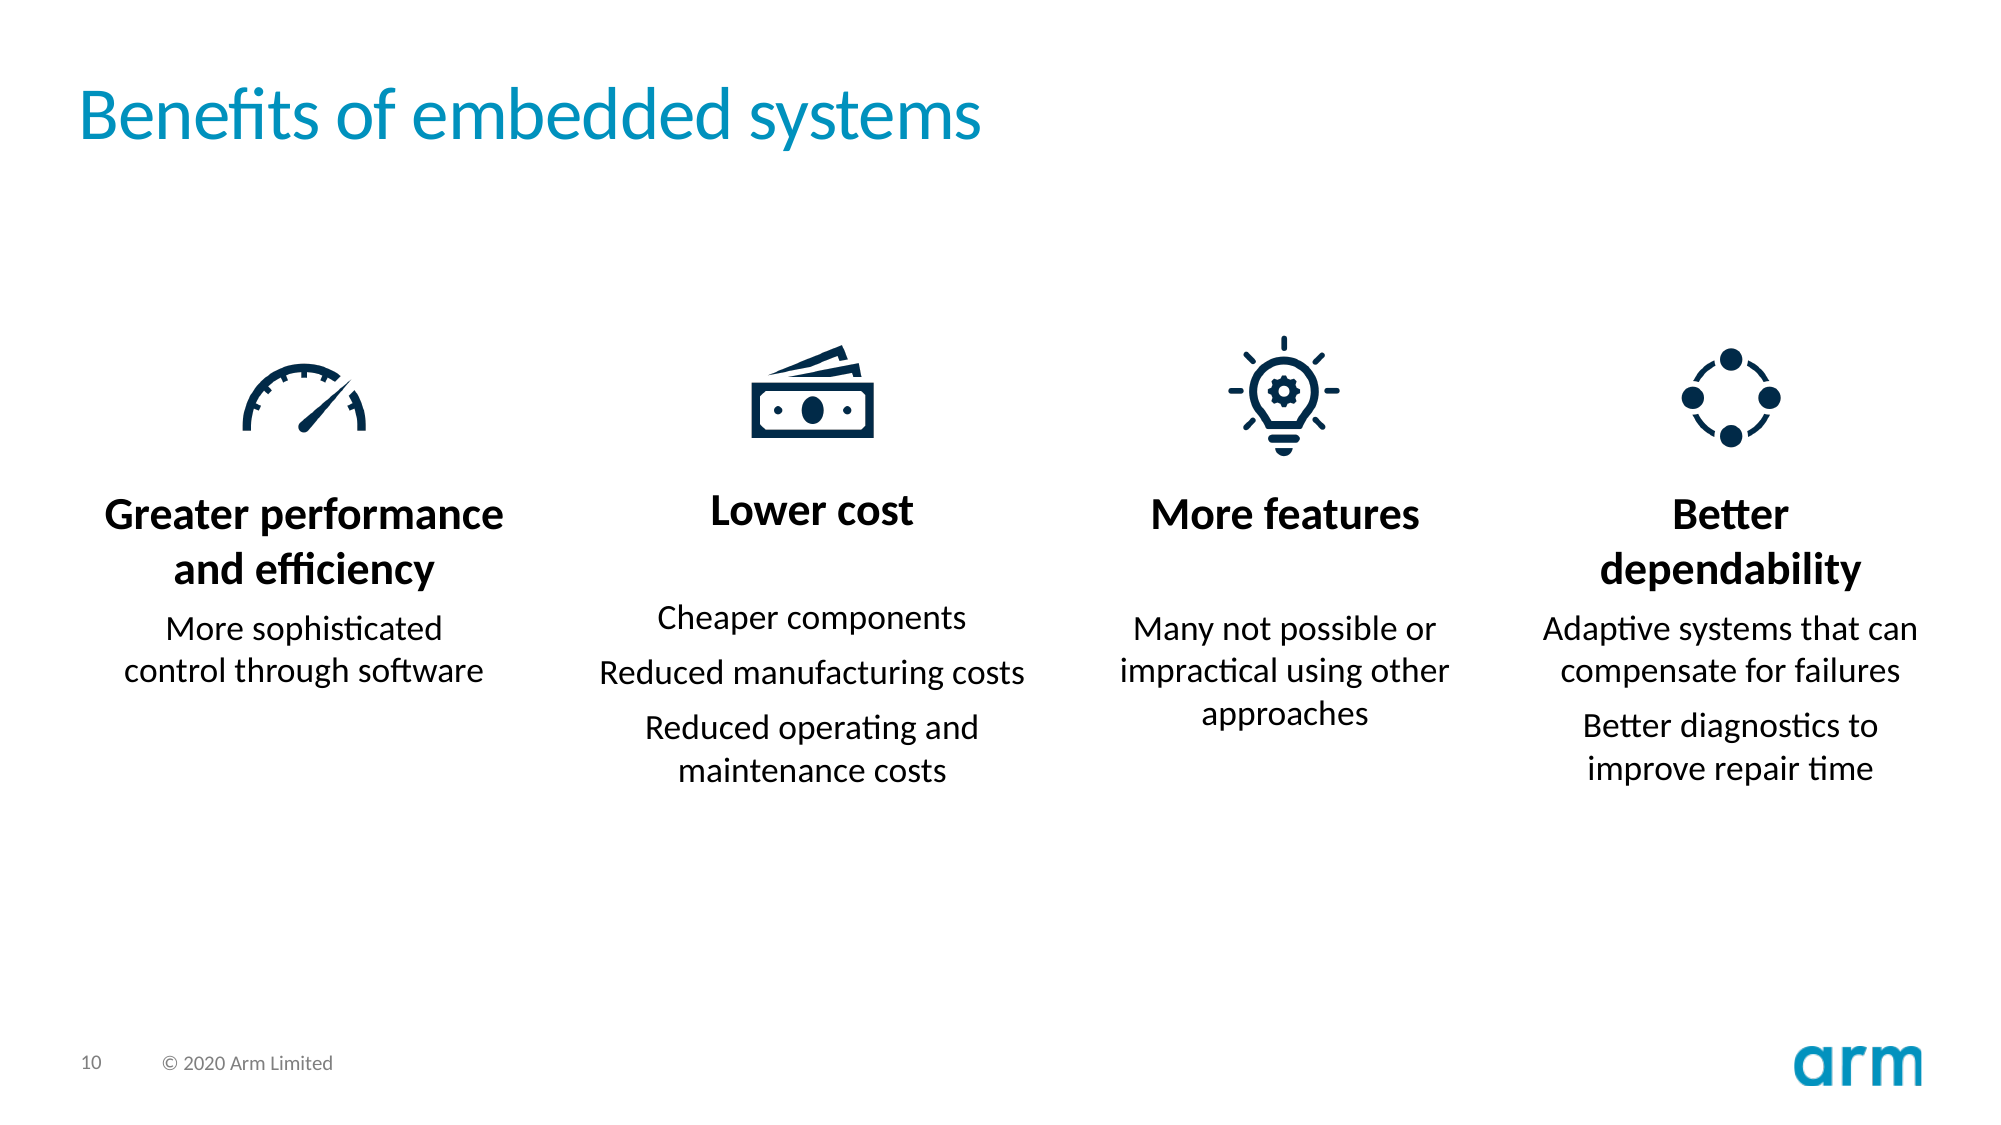

# Benefits of embedded systems
Greater performance and efficiency
More sophisticated control through software
Lower cost
Cheaper components
Reduced manufacturing costs
Reduced operating and maintenance costs
More features
Many not possible or impractical using other approaches
Better dependability
Adaptive systems that can compensate for failures
Better diagnostics to improve repair time